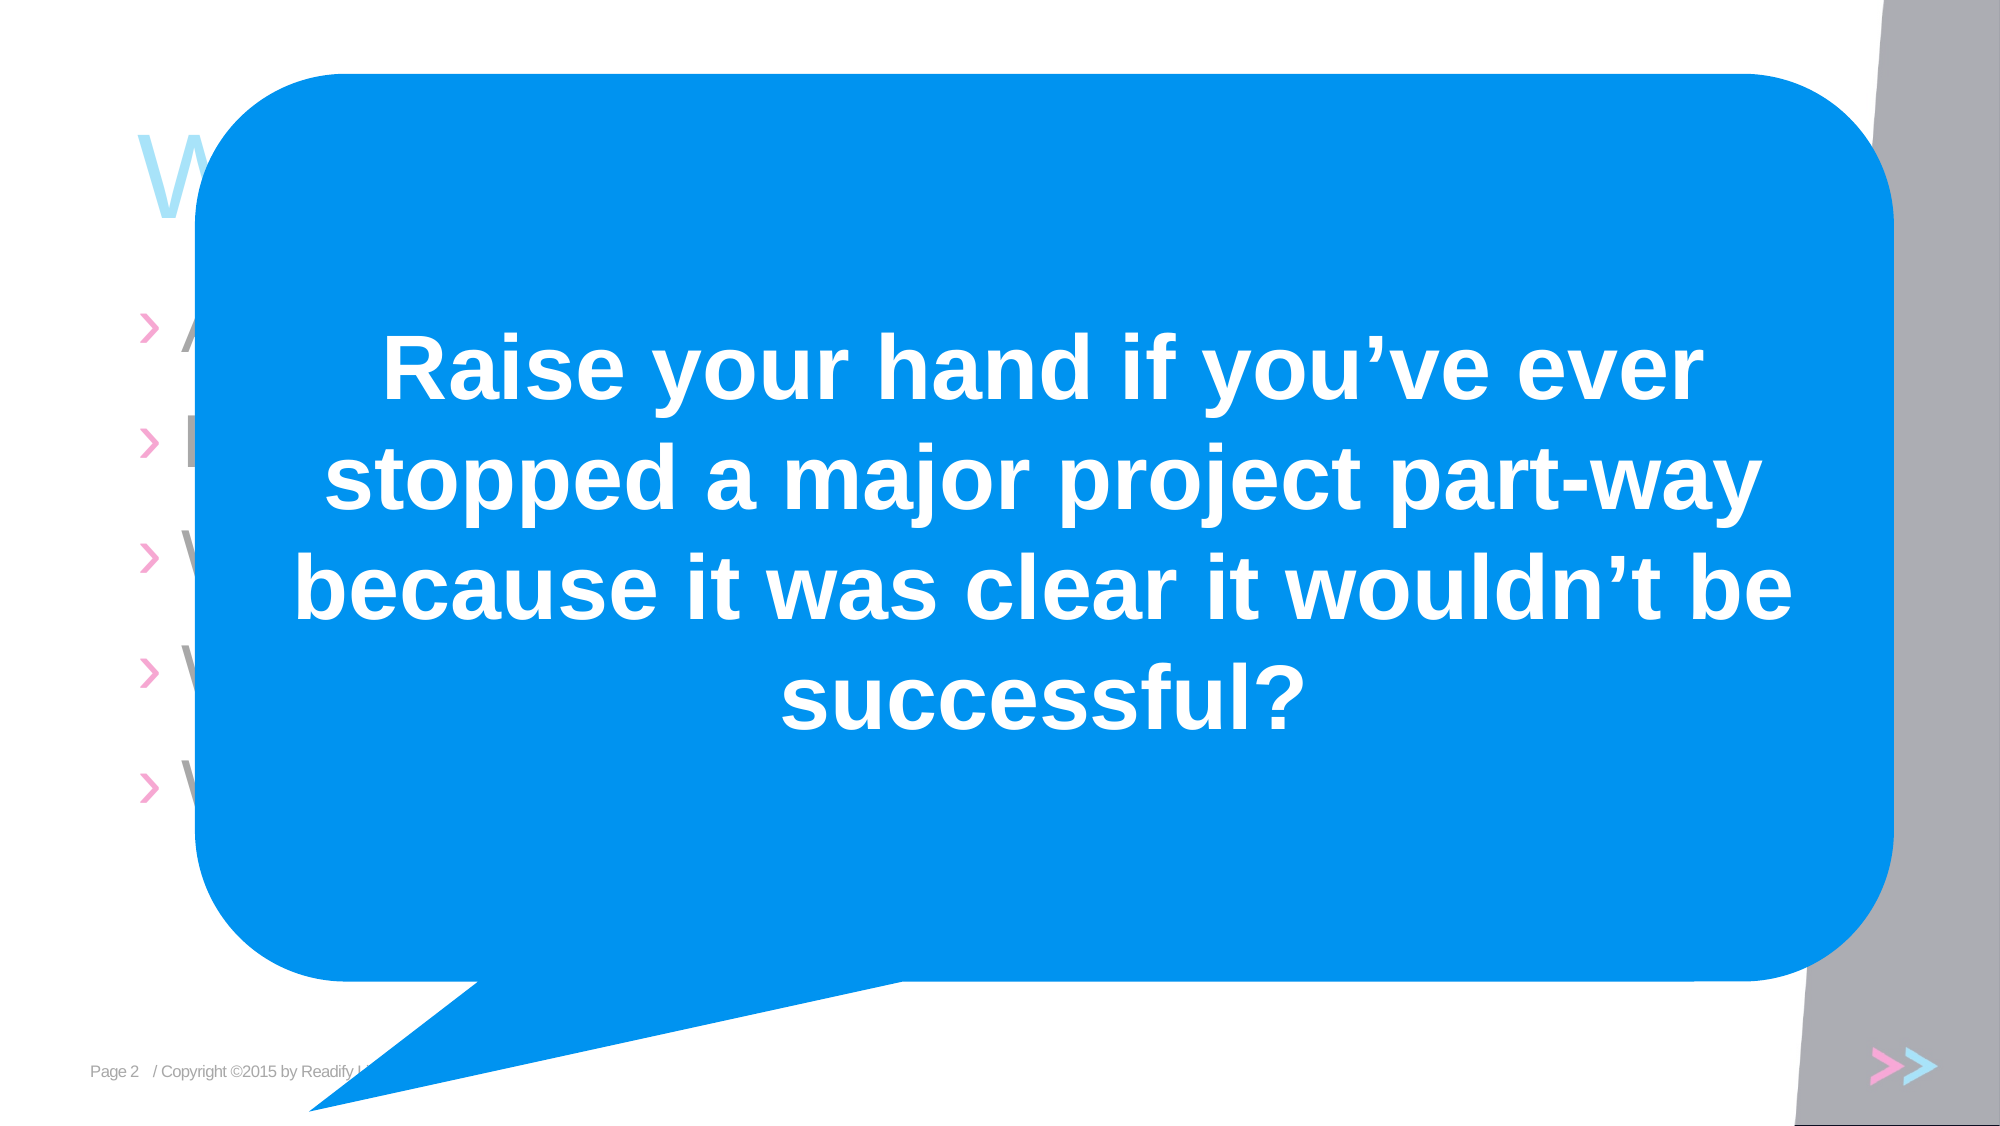

# Why am I talking to you?
Raise your hand if you’ve ever stopped a major project part-way because it was clear it wouldn’t be successful?
Agile Manifesto is 15 years old!
It’s hard to deliver quick value and minimise risk
We don’t base decisions on information
We hardly ever change plans
We never know if we’ve succeeded
2
/ Copyright ©2015 by Readify Limited